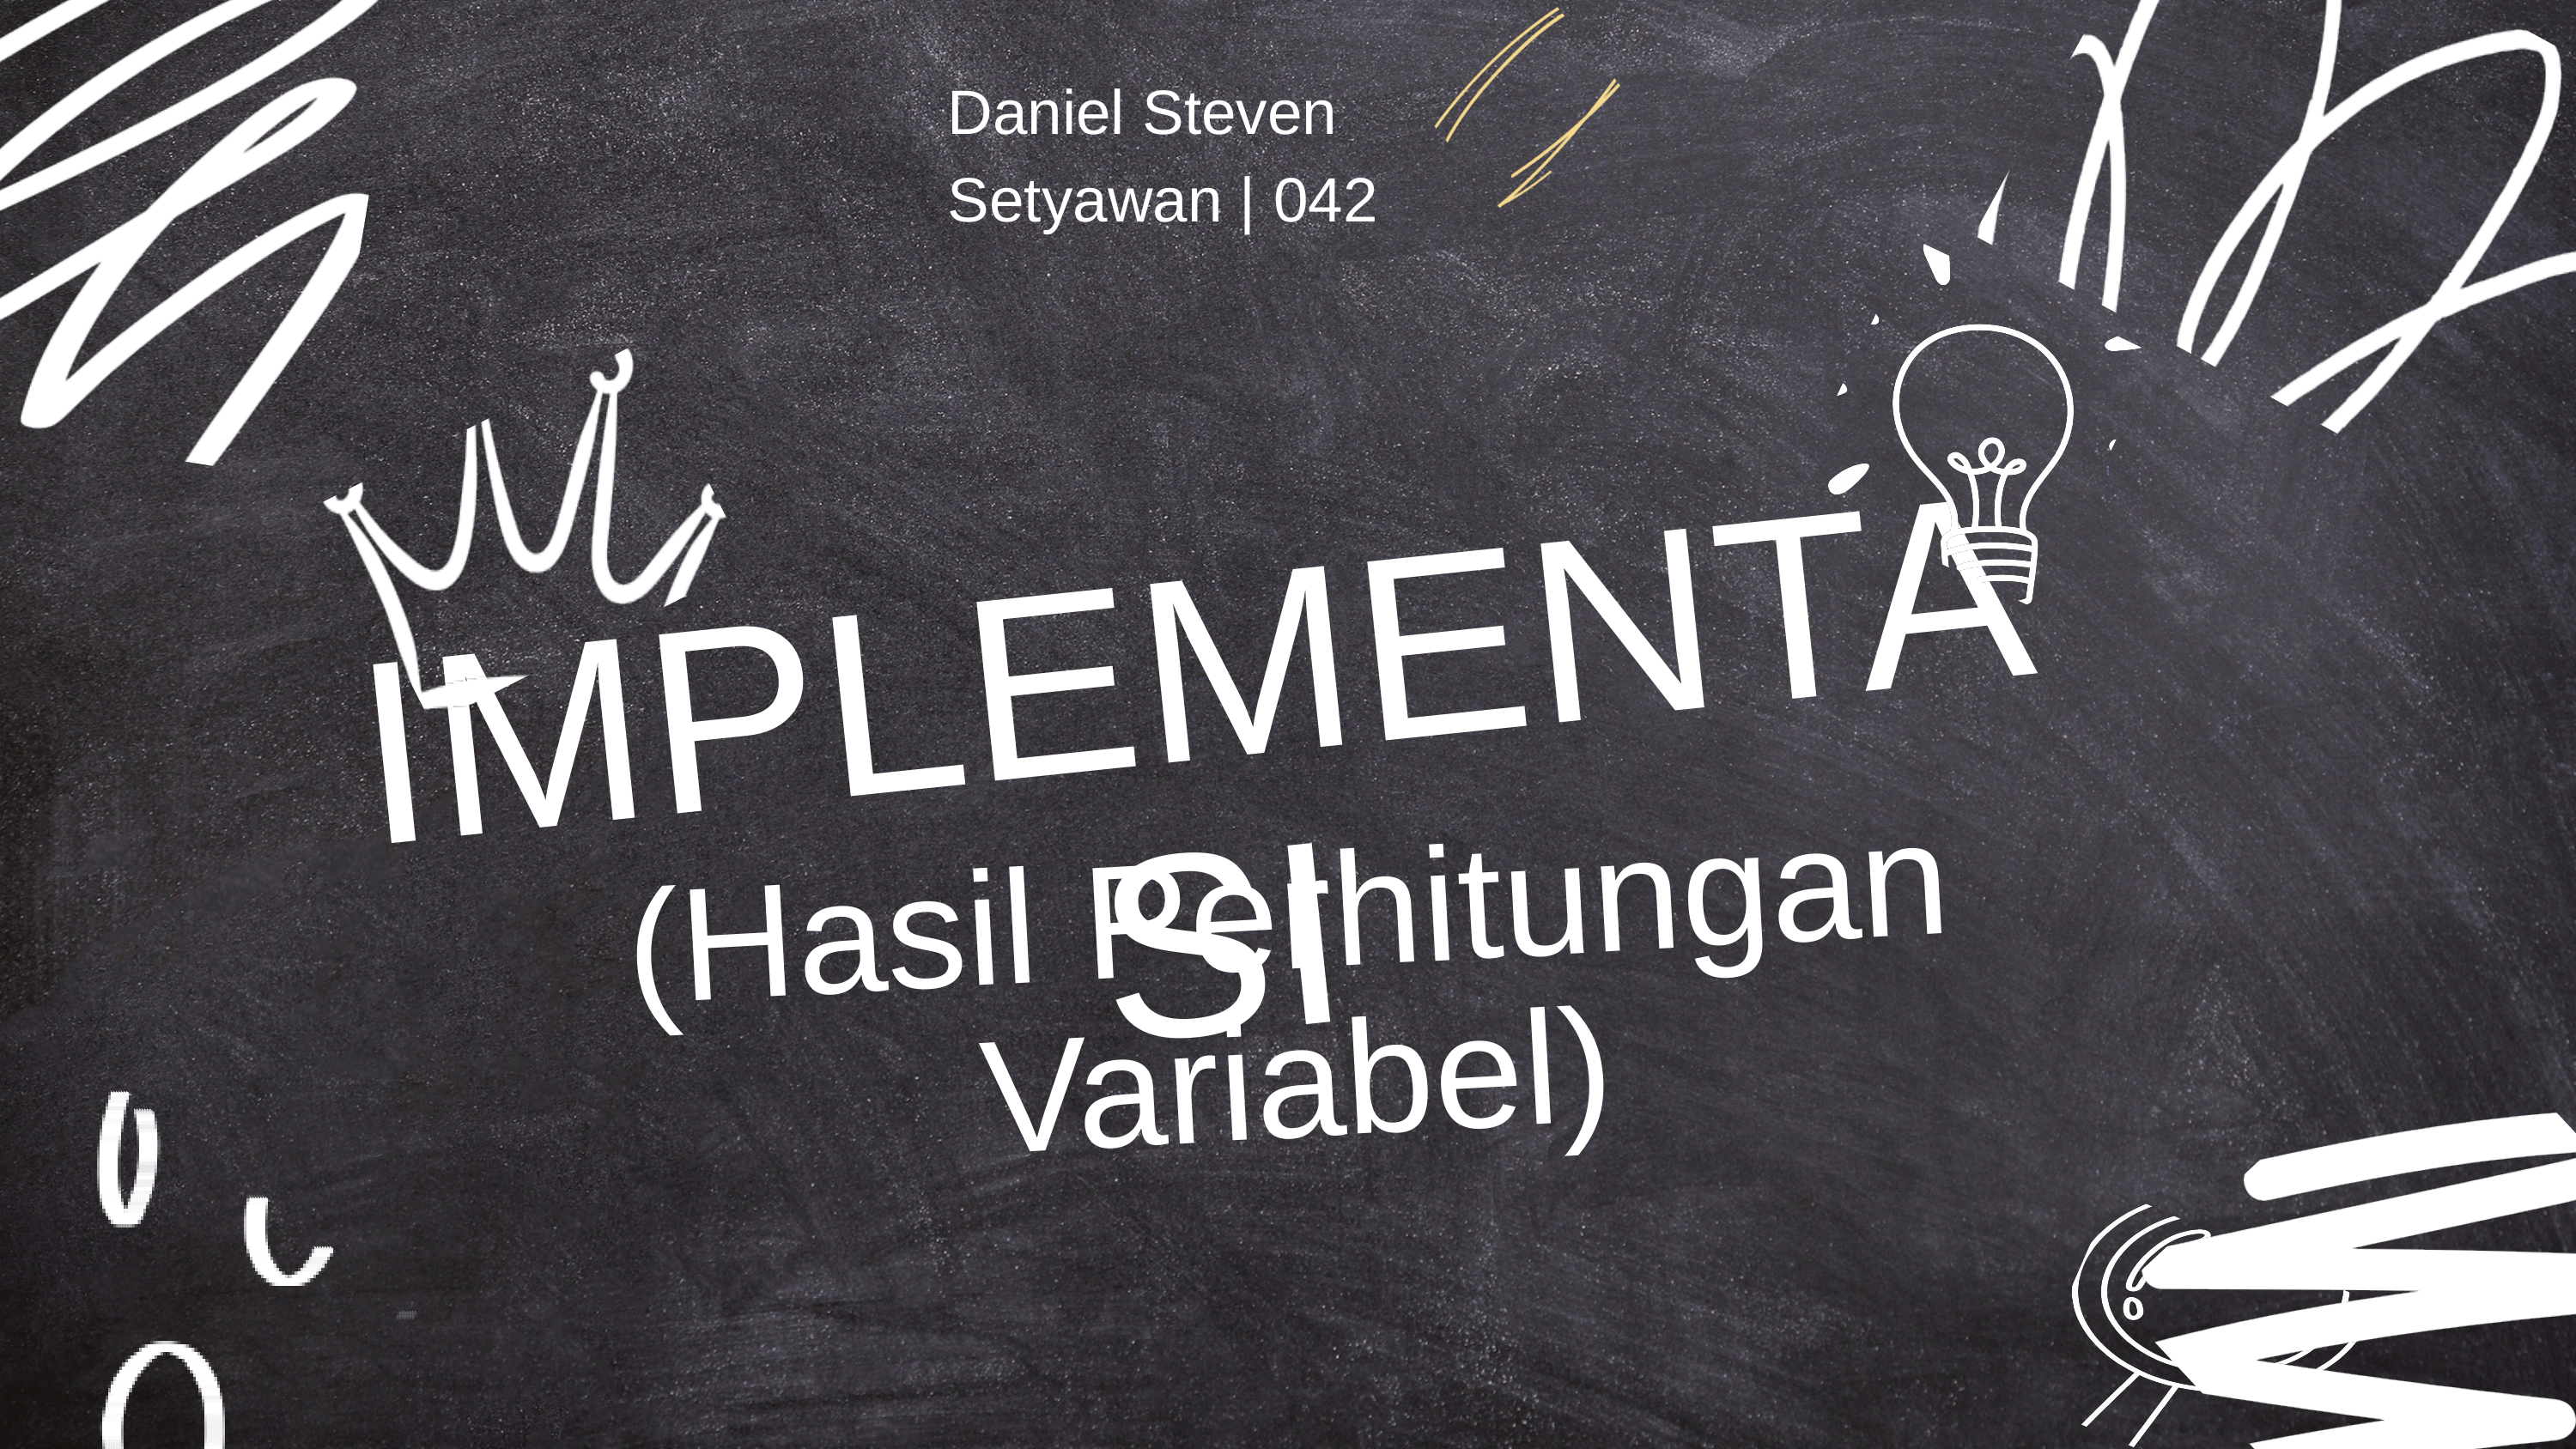

Daniel Steven Setyawan | 042

IMPLEMENTASI
(Hasil Perhitungan Variabel)